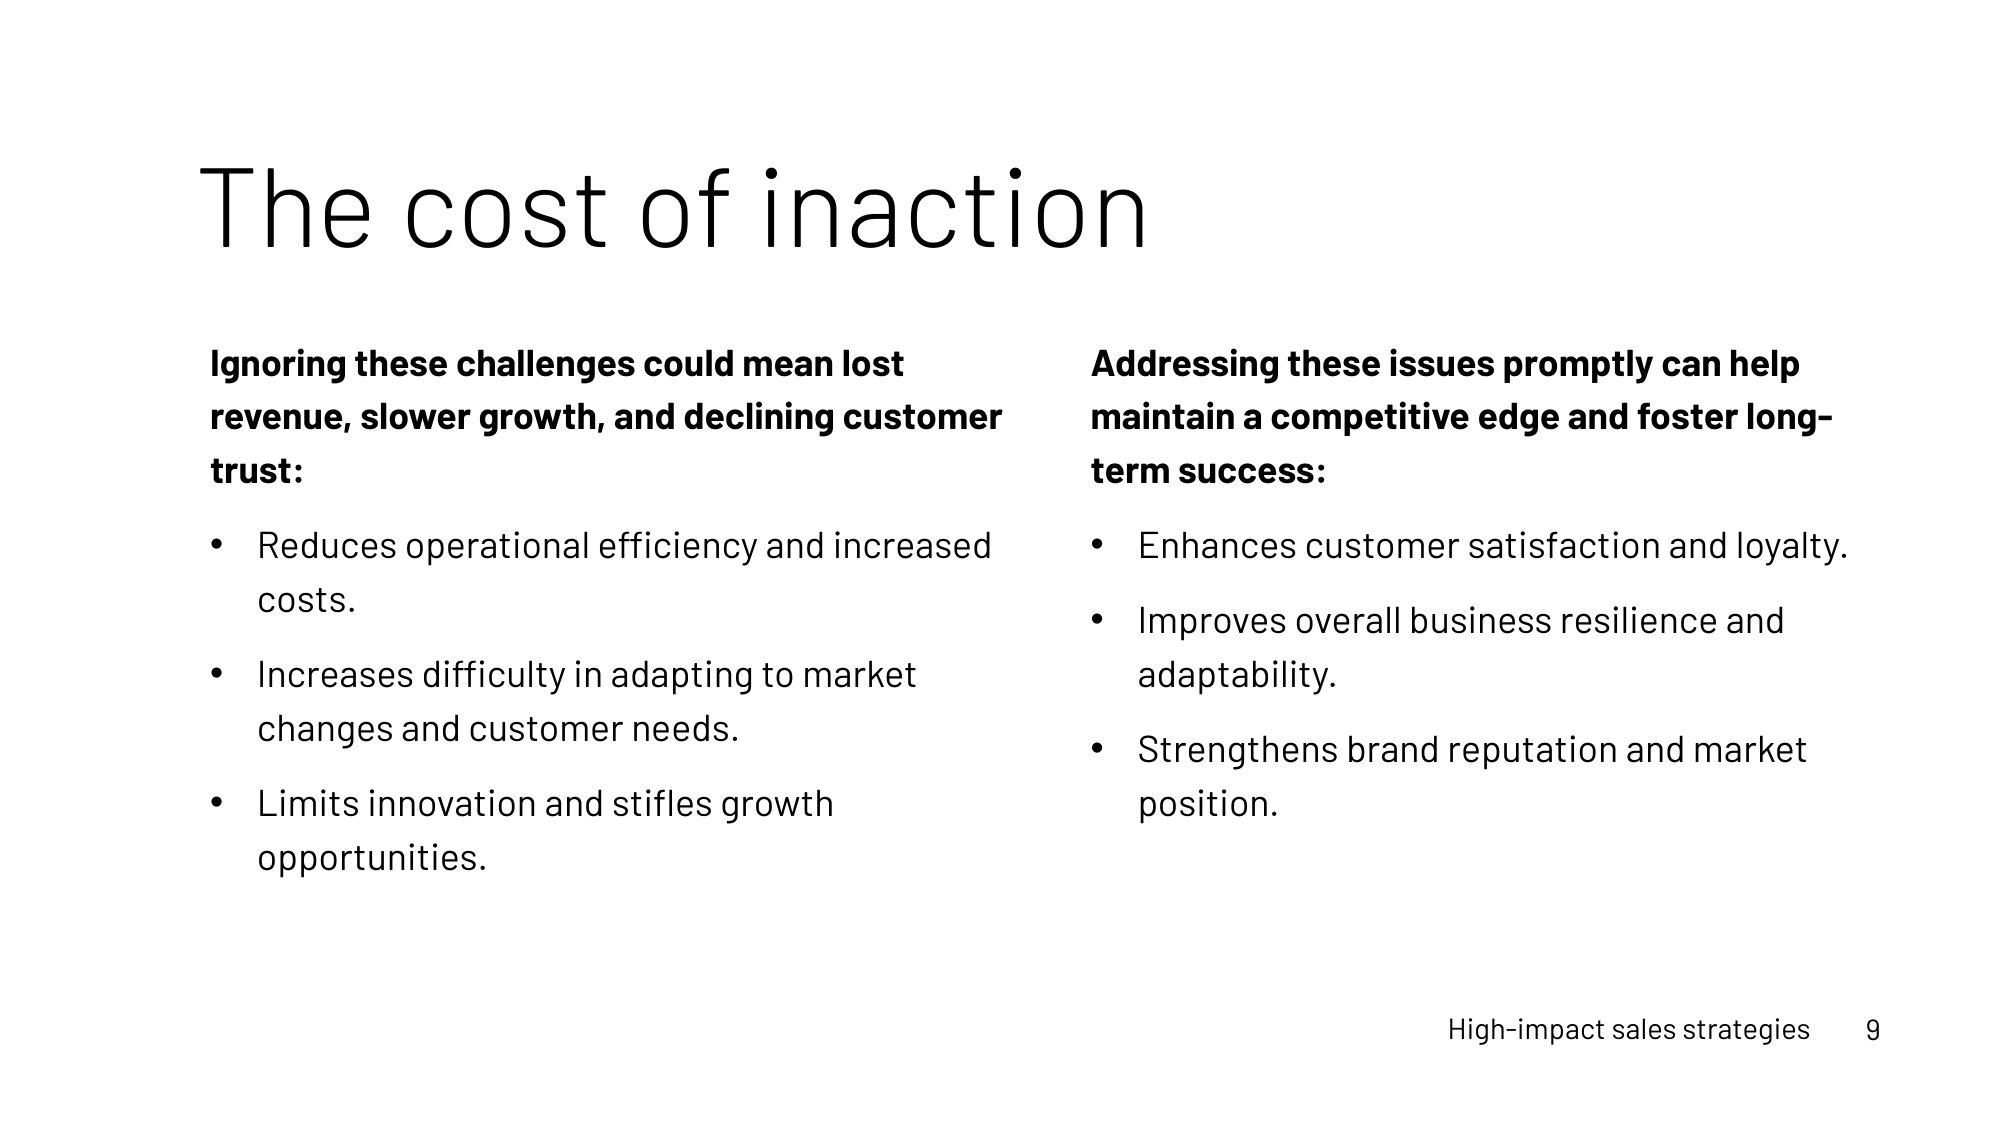

# The cost of inaction
Ignoring these challenges could mean lost revenue, slower growth, and declining customer trust:
Reduces operational efficiency and increased costs.
Increases difficulty in adapting to market changes and customer needs.
Limits innovation and stifles growth opportunities.
Addressing these issues promptly can help maintain a competitive edge and foster long-term success:
Enhances customer satisfaction and loyalty.
Improves overall business resilience and adaptability.
Strengthens brand reputation and market position.
High-impact sales strategies
9